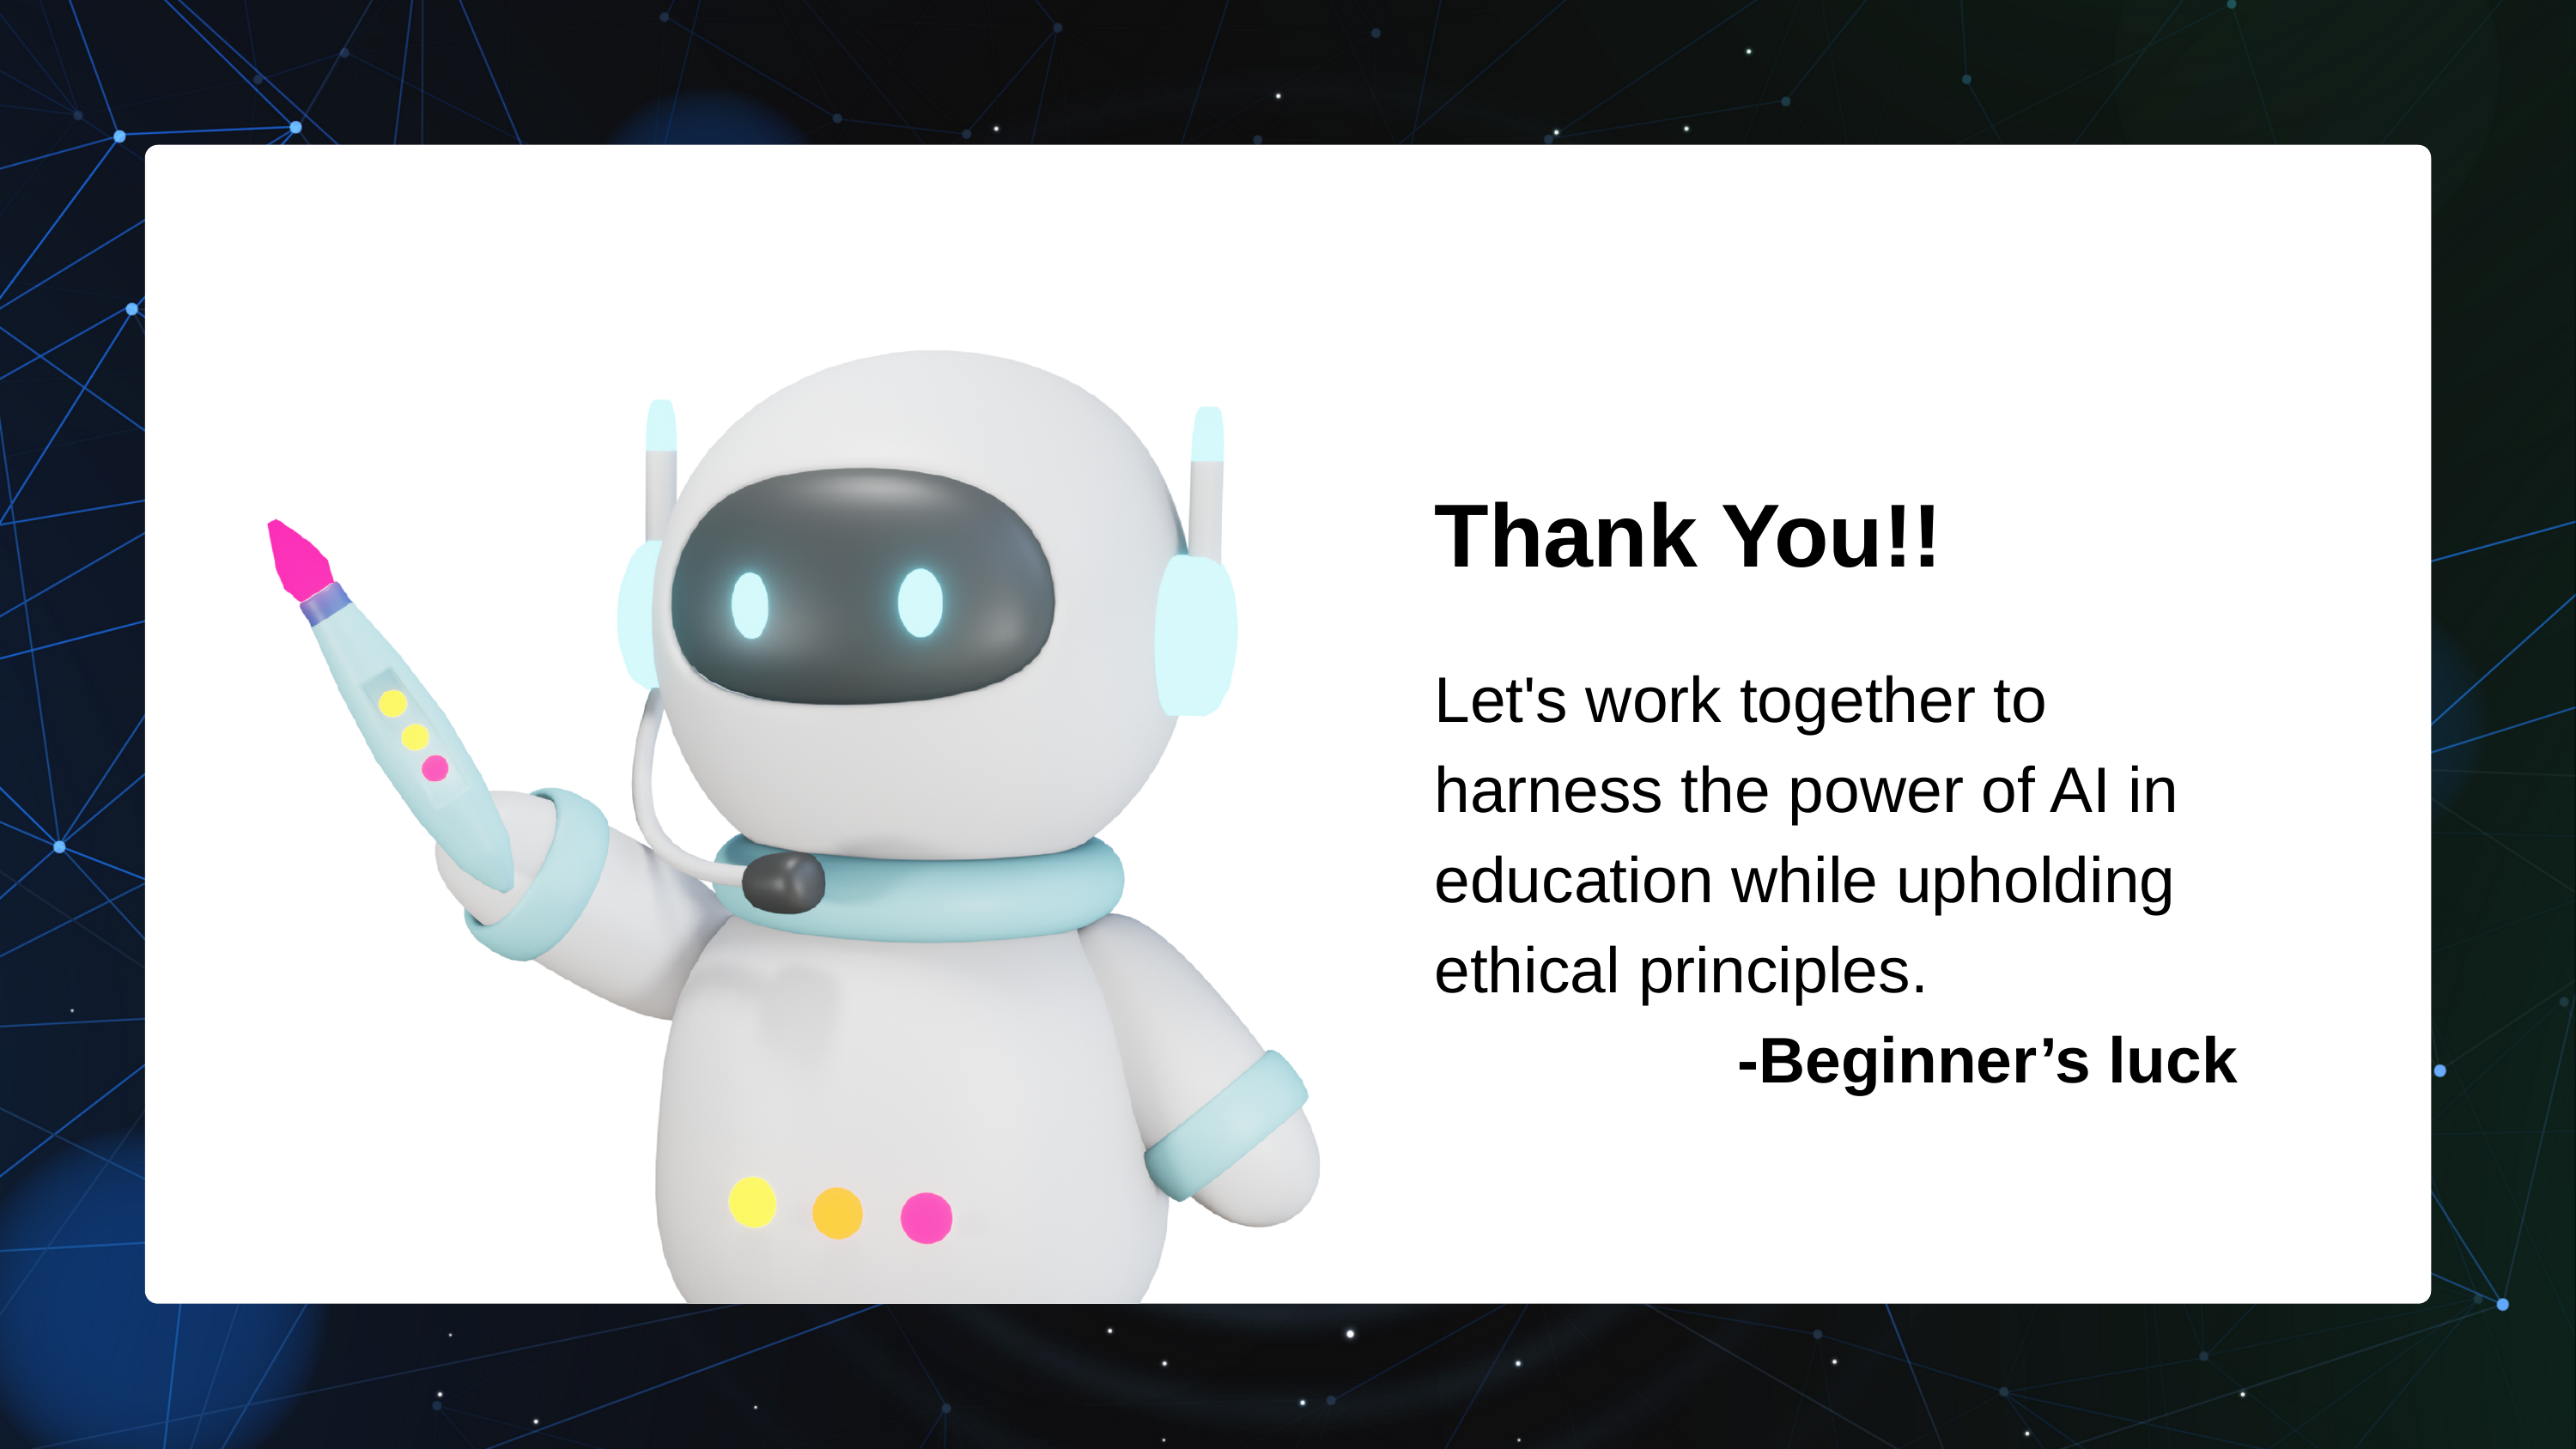

Thank You!!
Let's work together to harness the power of AI in education while upholding ethical principles.
                 -Beginner’s luck